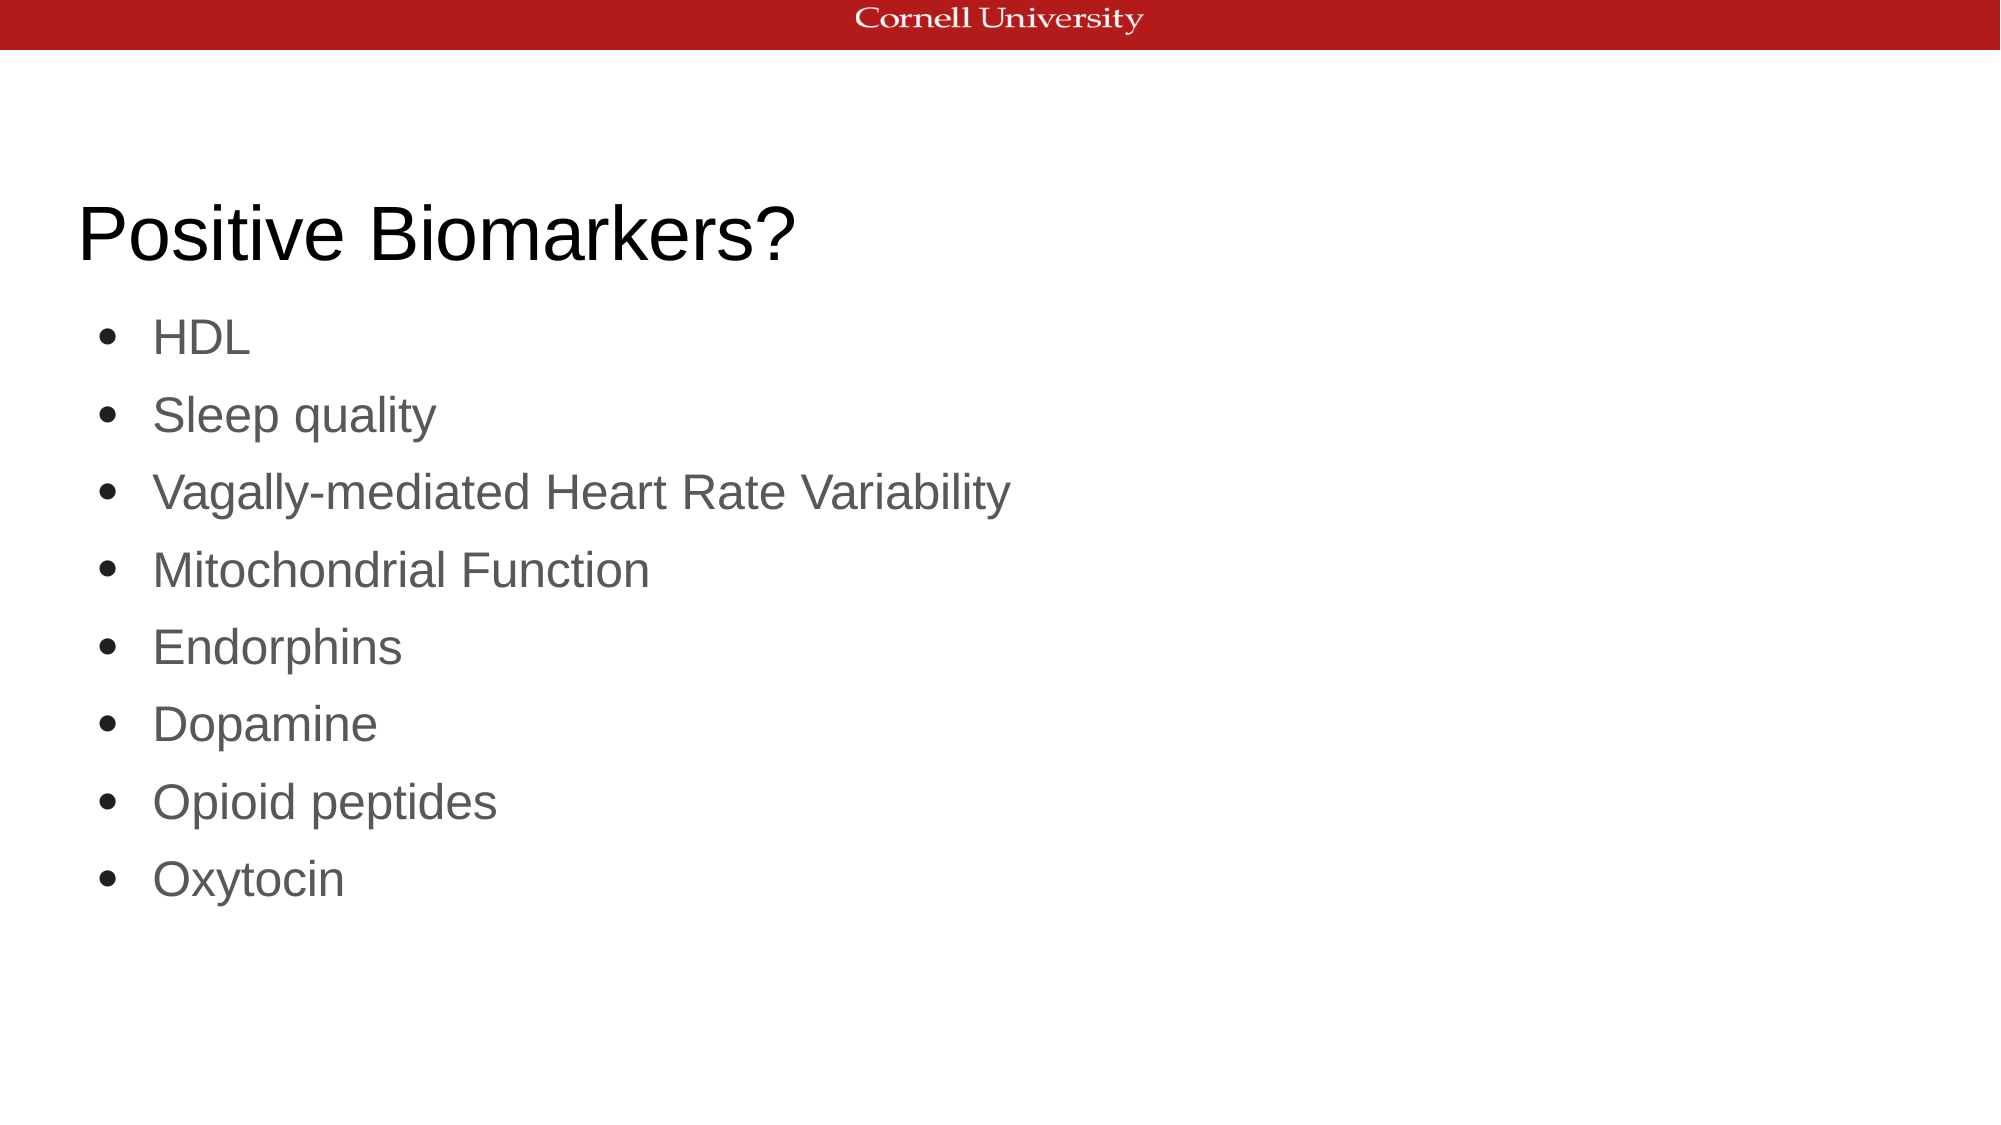

# Positive Biomarkers?
HDL
Sleep quality
Vagally-mediated Heart Rate Variability
Mitochondrial Function
Endorphins
Dopamine
Opioid peptides
Oxytocin